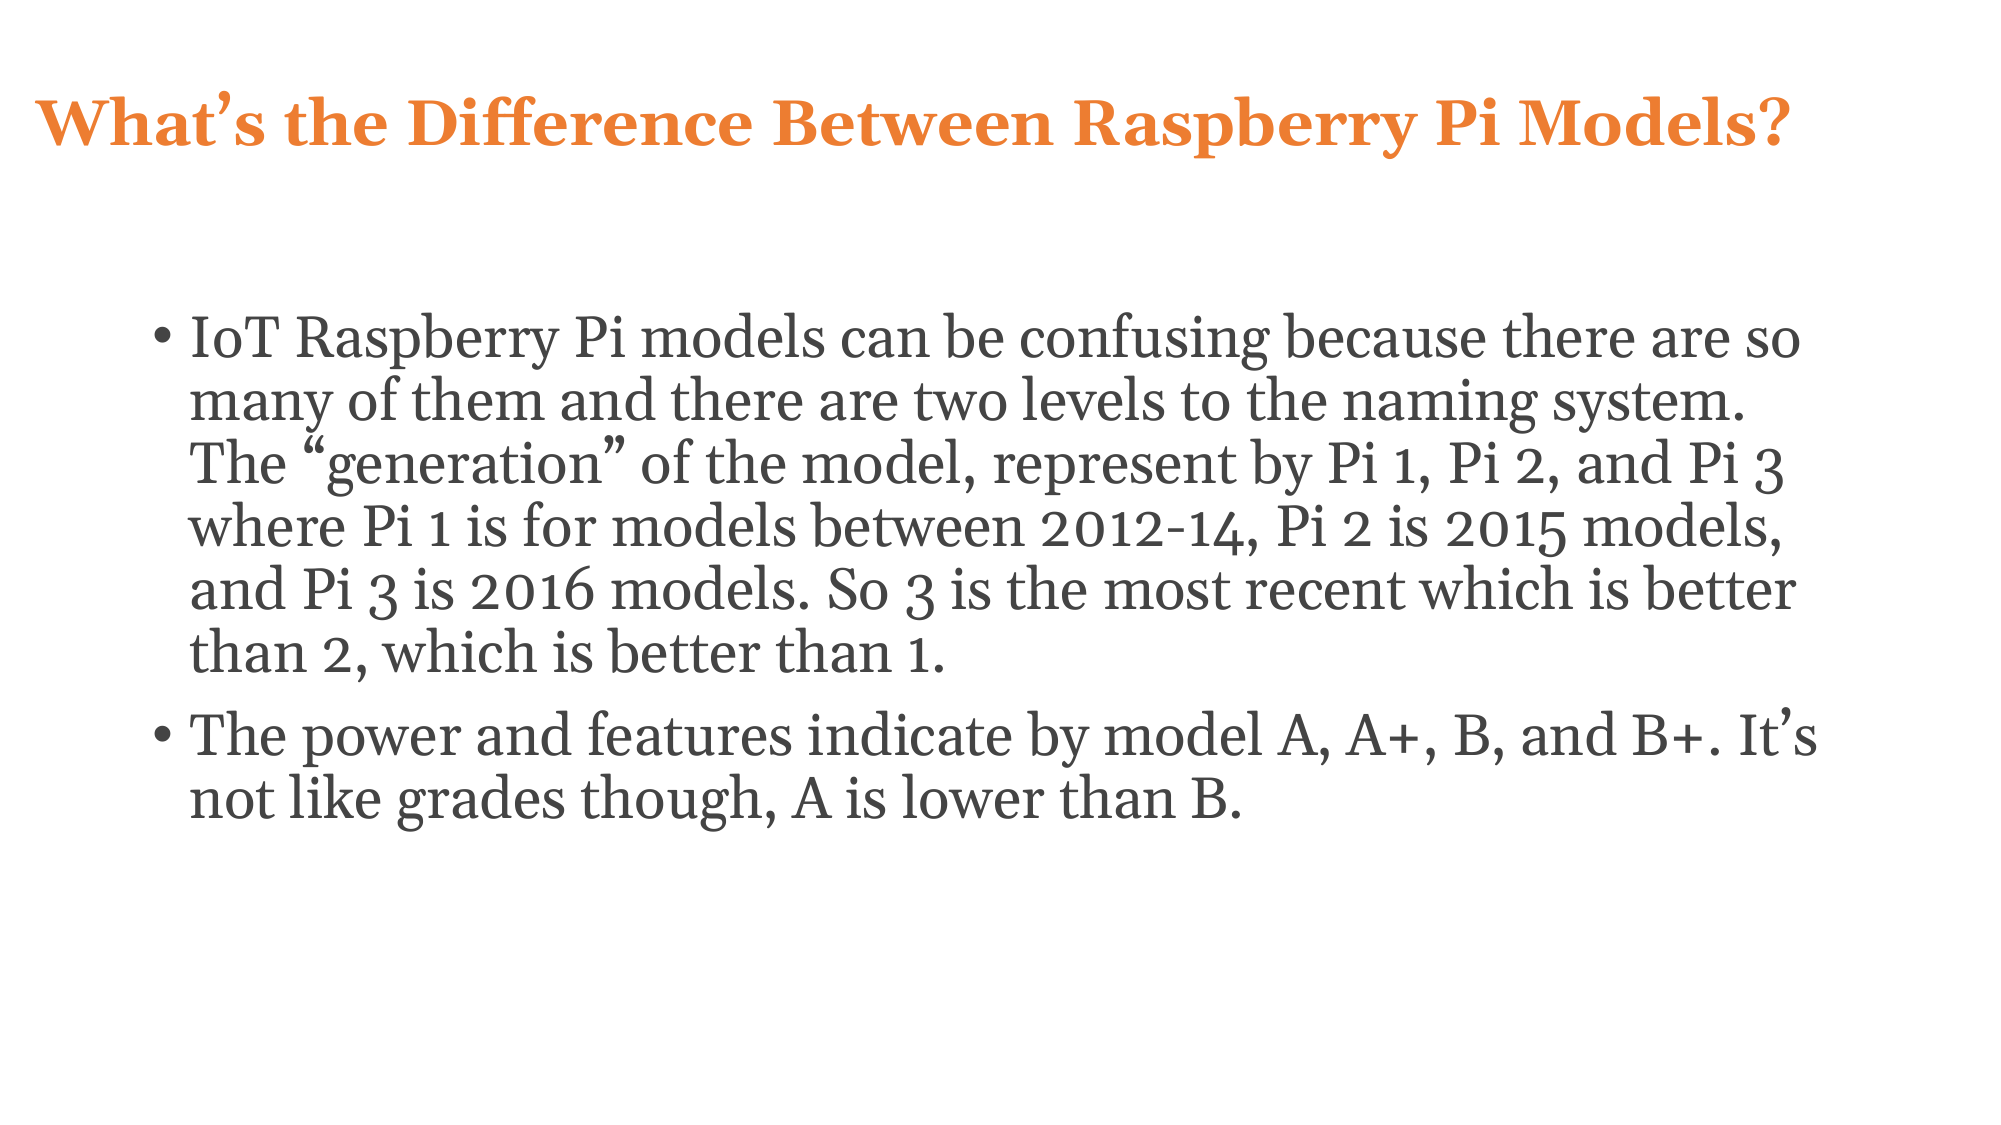

# What’s the Difference Between Raspberry Pi Models?
IoT Raspberry Pi models can be confusing because there are so many of them and there are two levels to the naming system. The “generation” of the model, represent by Pi 1, Pi 2, and Pi 3 where Pi 1 is for models between 2012-14, Pi 2 is 2015 models, and Pi 3 is 2016 models. So 3 is the most recent which is better than 2, which is better than 1.
The power and features indicate by model A, A+, B, and B+. It’s not like grades though, A is lower than B.